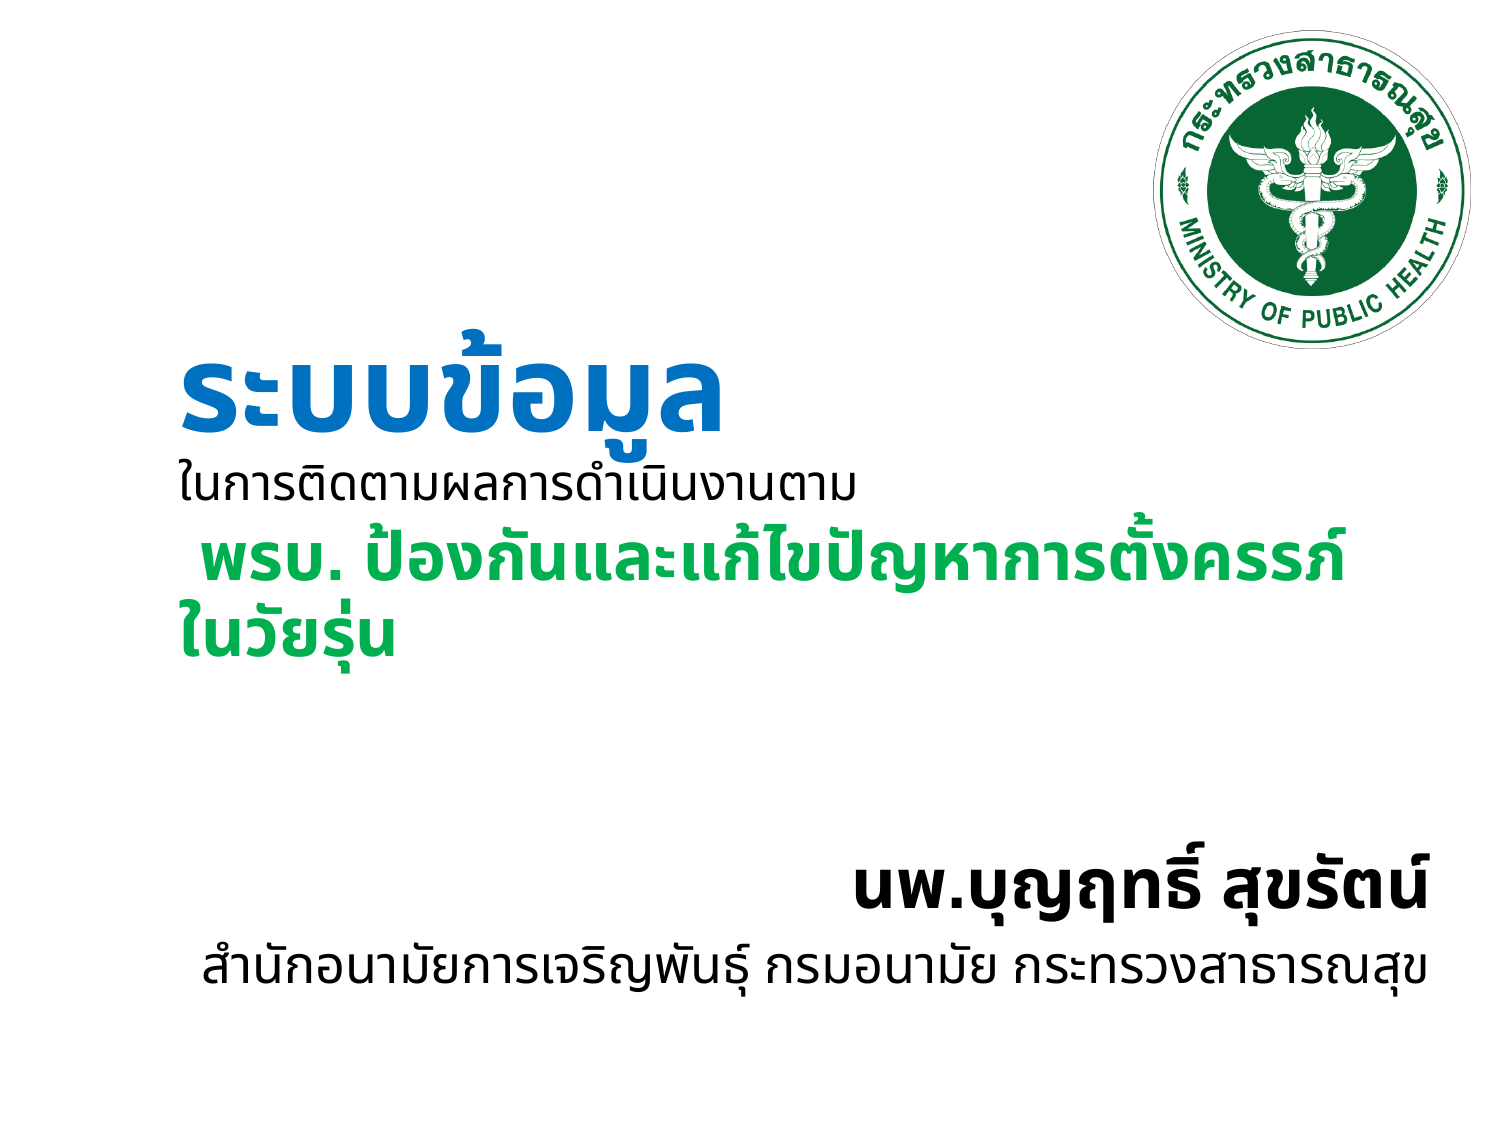

# ระบบข้อมูล ในการติดตามผลการดำเนินงานตาม พรบ. ป้องกันและแก้ไขปัญหาการตั้งครรภ์ในวัยรุ่น
นพ.บุญฤทธิ์ สุขรัตน์
สำนักอนามัยการเจริญพันธุ์ กรมอนามัย กระทรวงสาธารณสุข